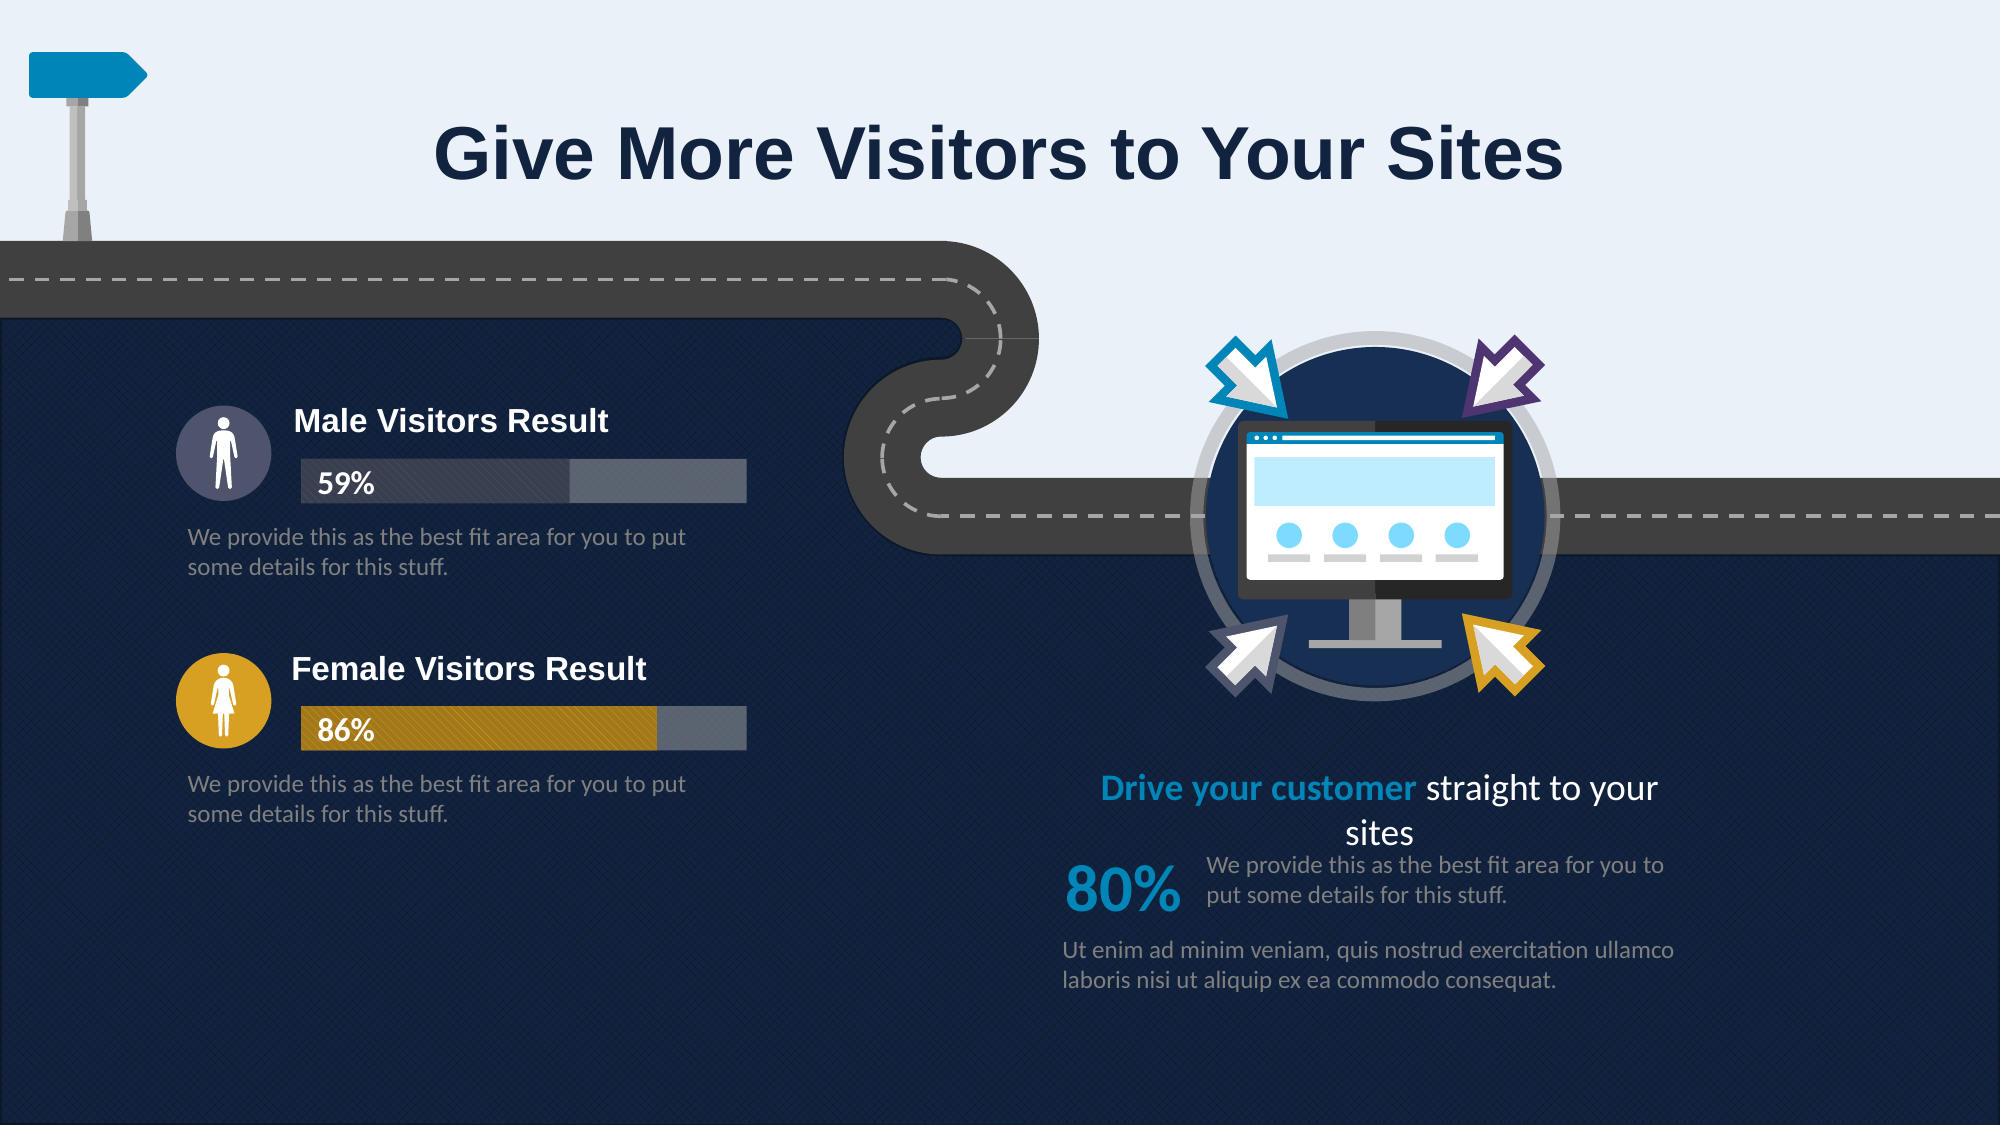

# Give More Visitors to Your Sites

Male Visitors Result

59%

We provide this as the best fit area for you to put some details for this stuff.

Female Visitors Result

86%

Drive your customer straight to your sites
We provide this as the best fit area for you to put some details for this stuff.
80%
We provide this as the best fit area for you to put some details for this stuff.
Ut enim ad minim veniam, quis nostrud exercitation ullamco laboris nisi ut aliquip ex ea commodo consequat.